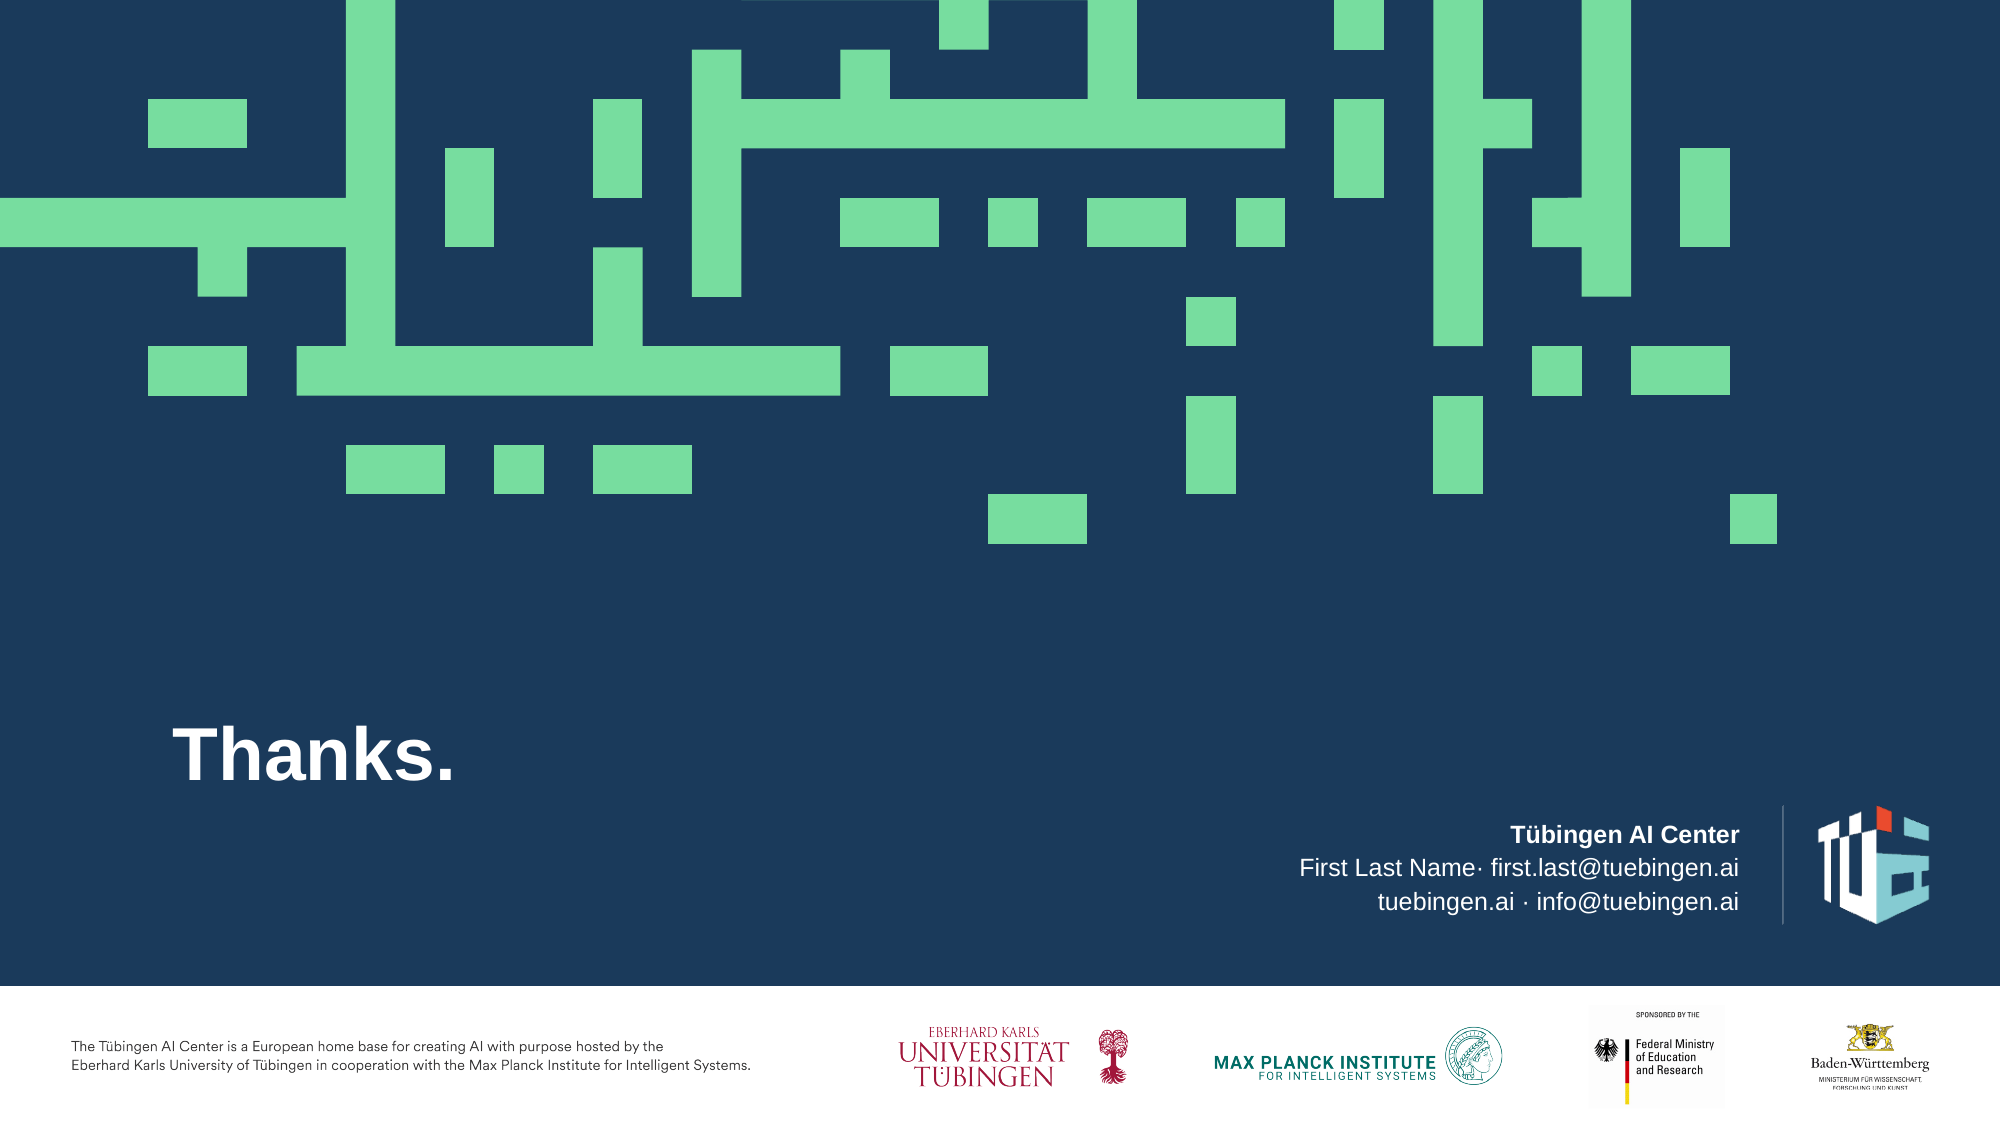

# Thanks.
Tübingen AI Center
First Last Name· first.last@tuebingen.ai
tuebingen.ai · info@tuebingen.ai